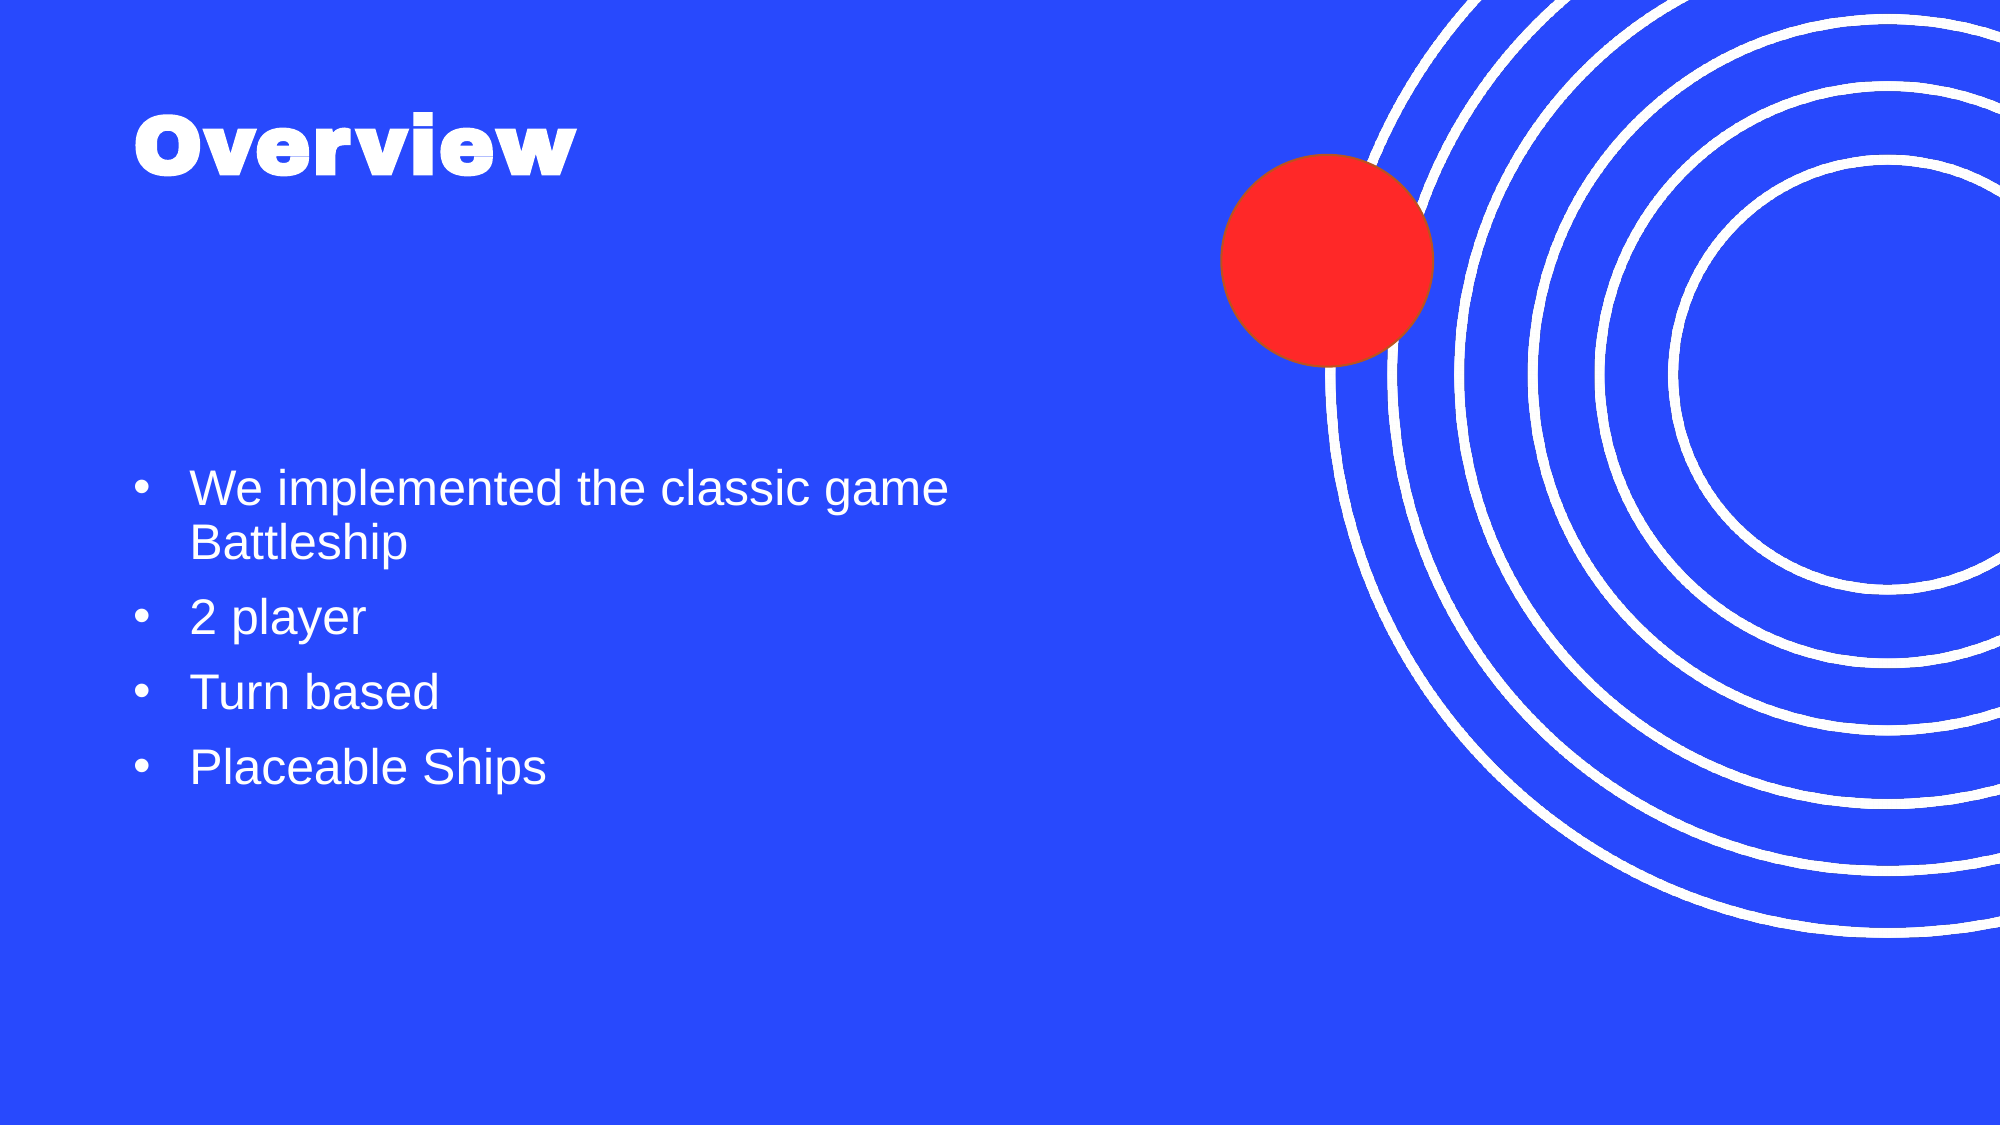

# Overview
We implemented the classic game Battleship
2 player
Turn based
Placeable Ships